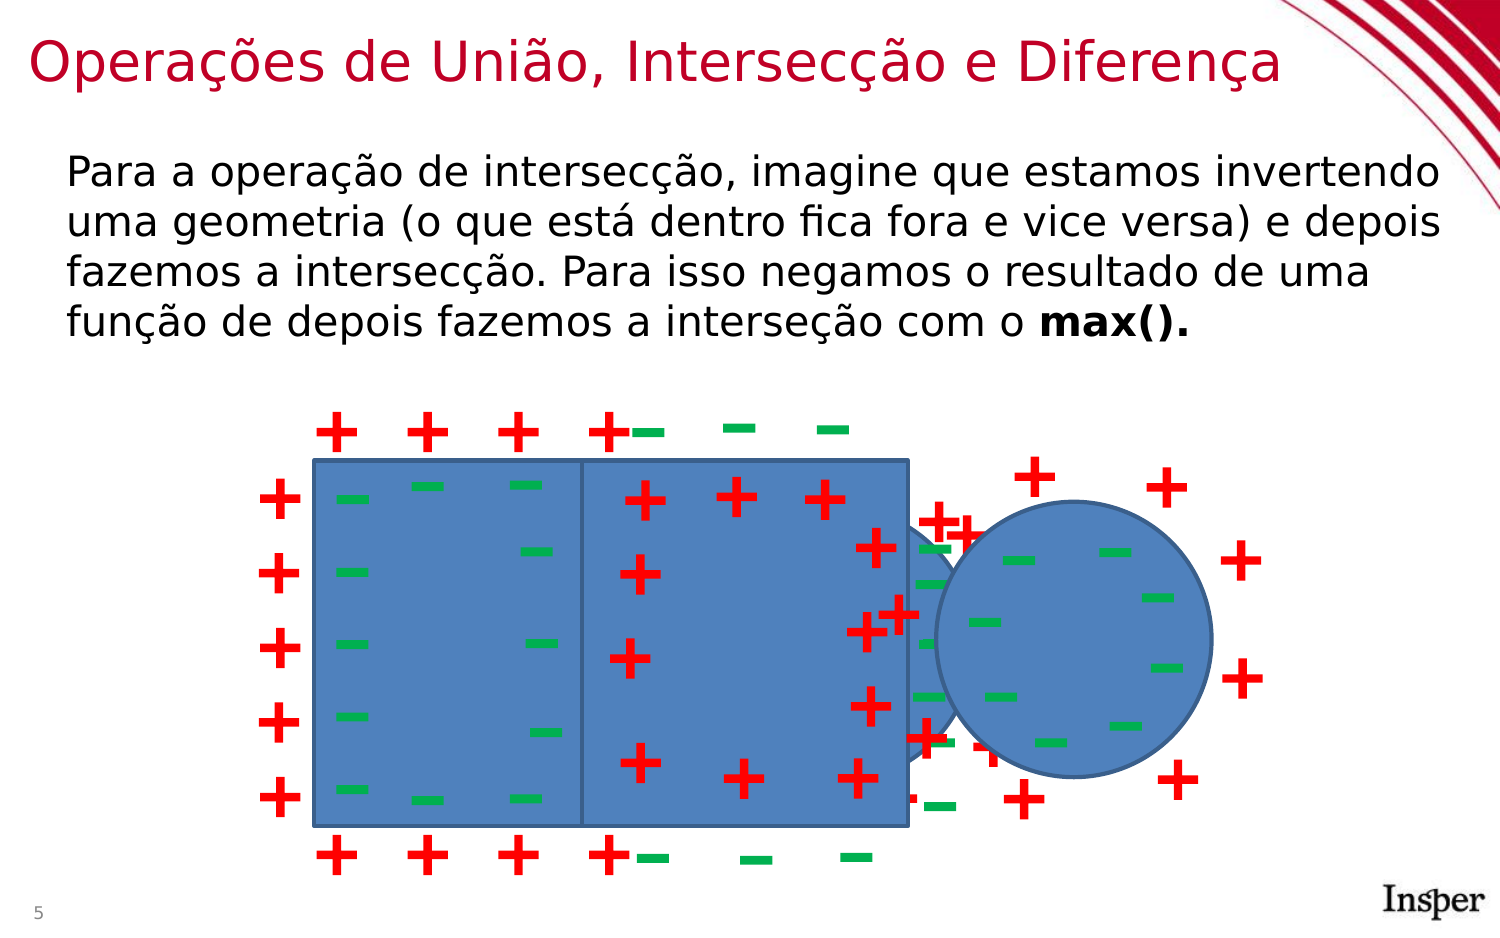

# Operações de União, Intersecção e Diferença
Para a operação de intersecção, imagine que estamos invertendo uma geometria (o que está dentro fica fora e vice versa) e depois fazemos a intersecção. Para isso negamos o resultado de uma função de depois fazemos a interseção com o max().

5